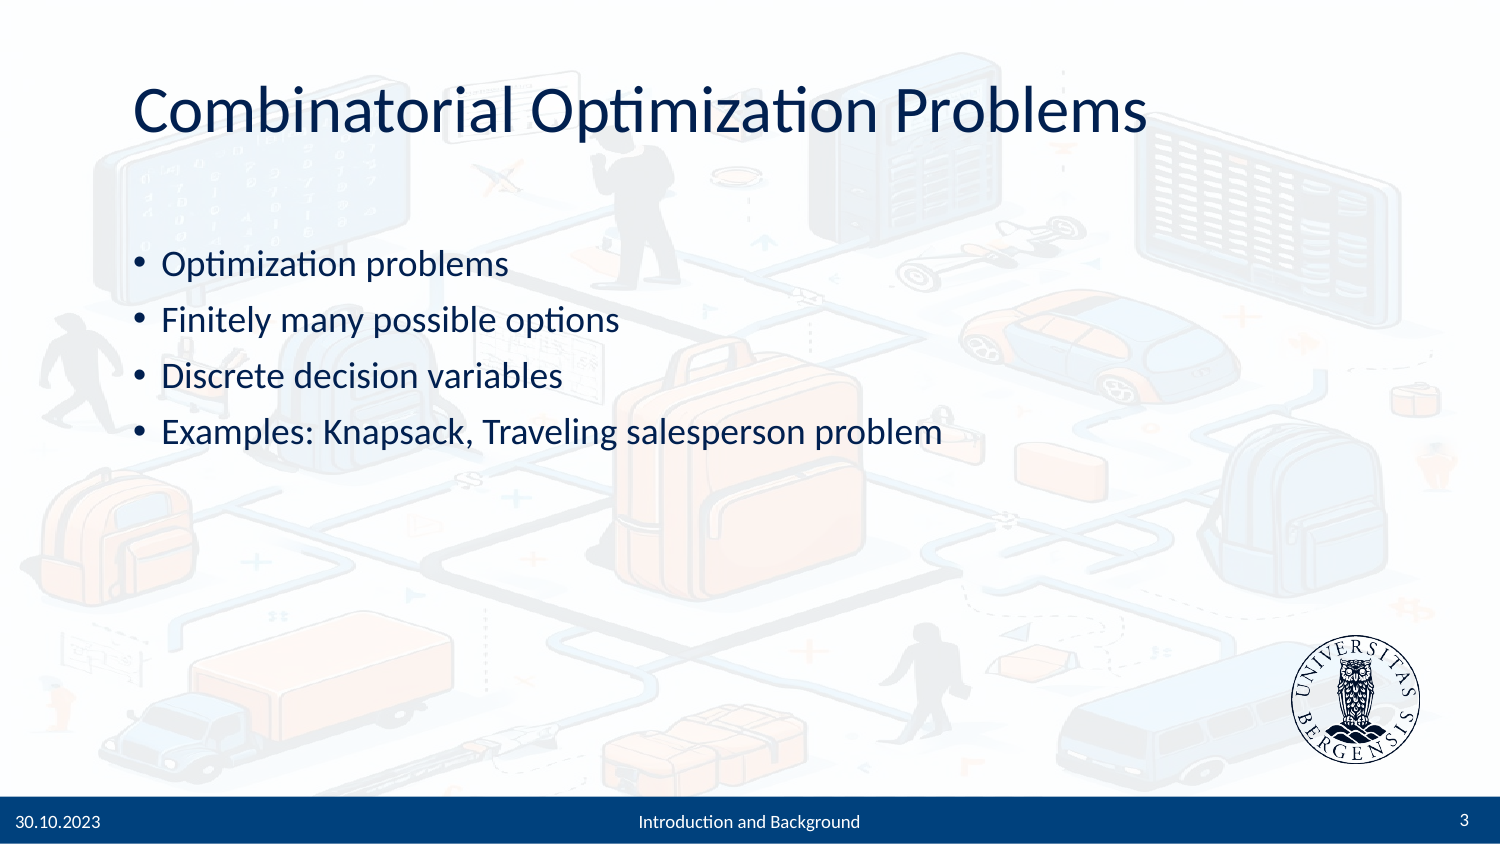

# Combinatorial Optimization Problems
Optimization problems
Finitely many possible options
Discrete decision variables
Examples: Knapsack, Traveling salesperson problem
3
30.10.2023
Introduction and Background